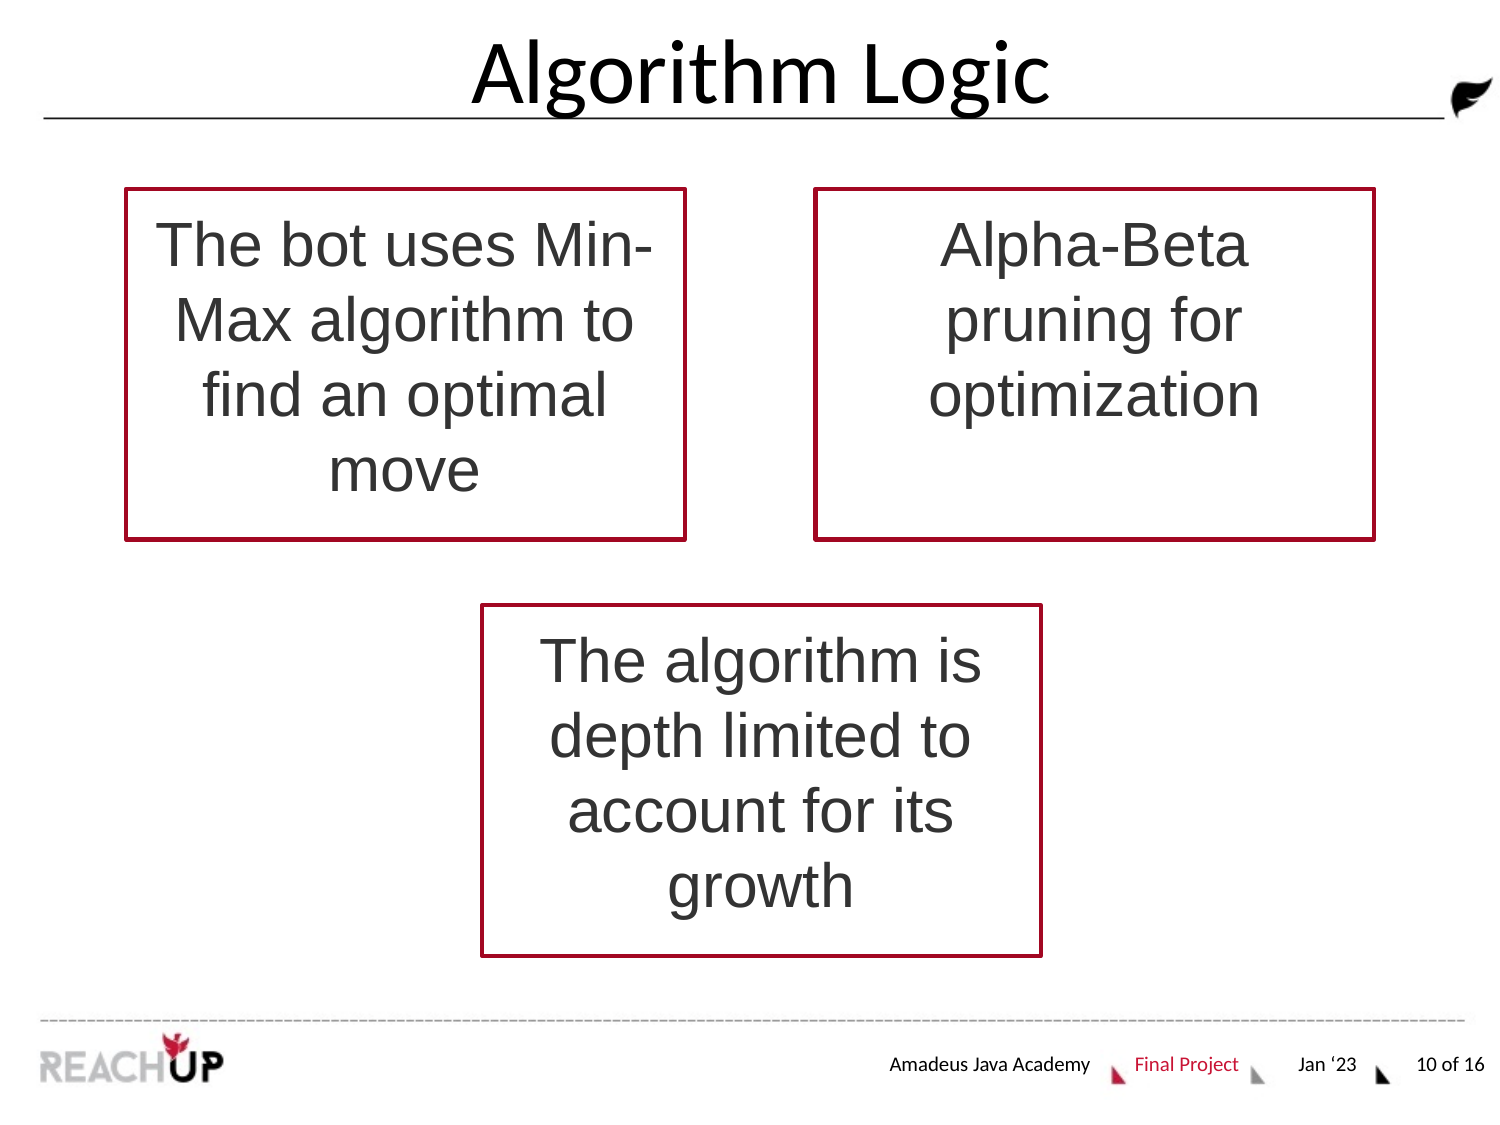

# Algorithm Logic
Alpha-Beta pruning for optimization

The bot uses Min-Max algorithm to find an optimal move

The algorithm is depth limited to account for its growth